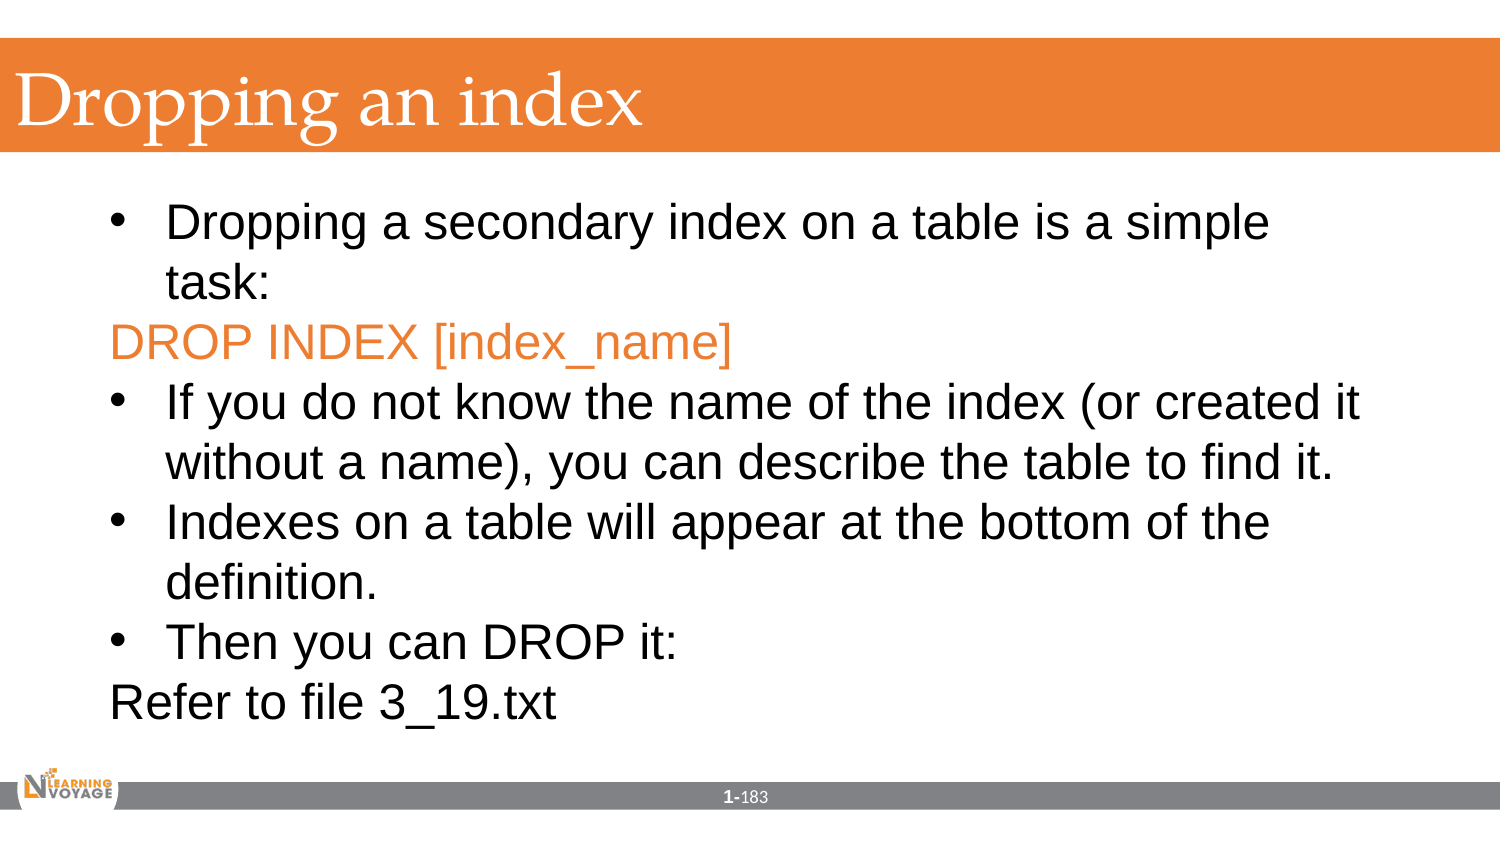

Dropping an index
Dropping a secondary index on a table is a simple task:
DROP INDEX [index_name]
If you do not know the name of the index (or created it without a name), you can describe the table to find it.
Indexes on a table will appear at the bottom of the definition.
Then you can DROP it:
Refer to file 3_19.txt
1-183